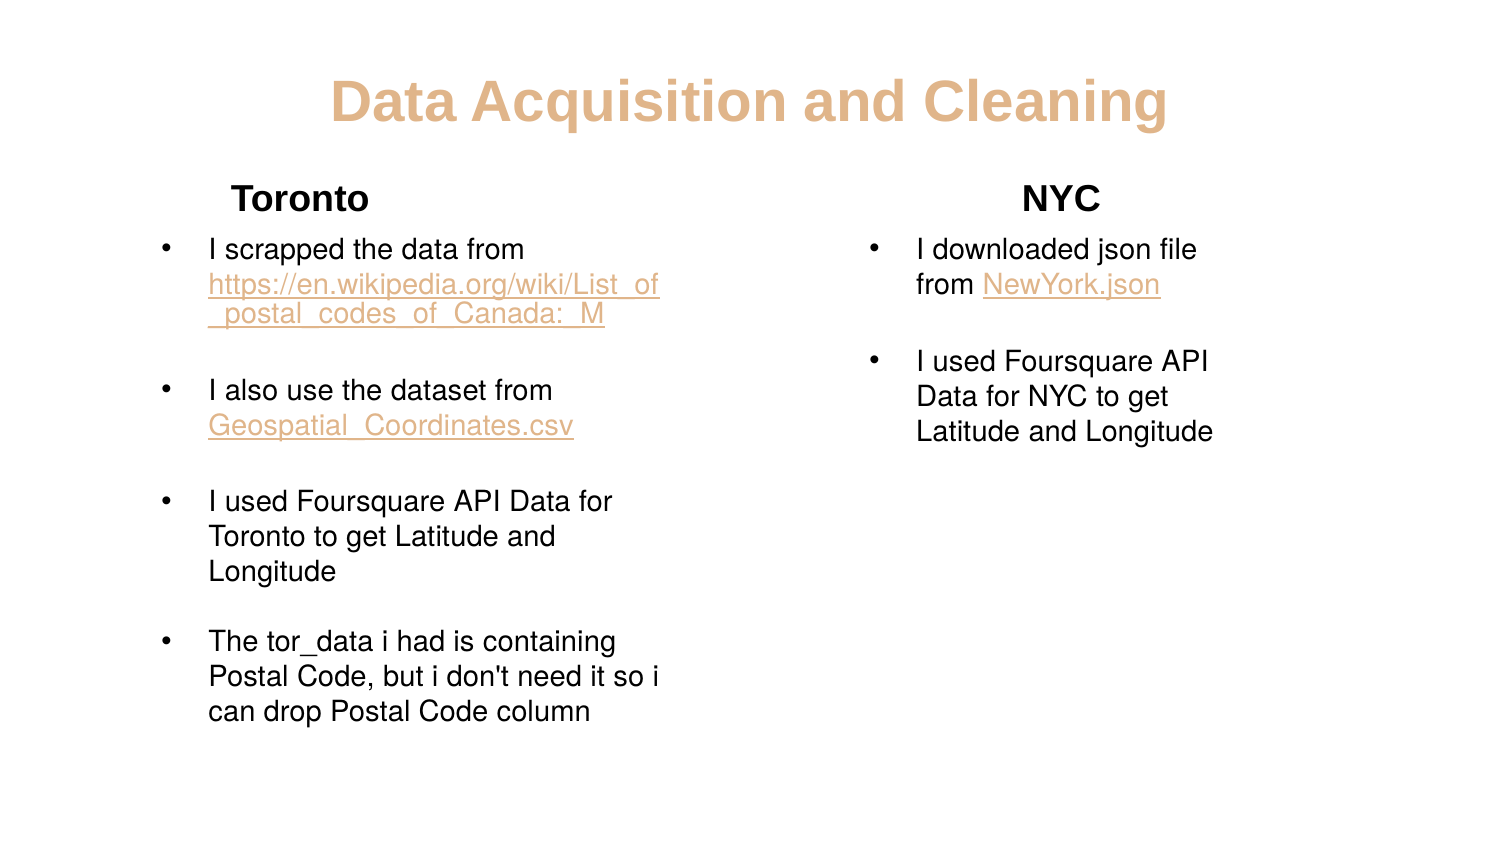

# Data Acquisition and Cleaning
Toronto
I scrapped the data from https://en.wikipedia.org/wiki/List_of_postal_codes_of_Canada:_M

I also use the dataset from Geospatial_Coordinates.csv

I used Foursquare API Data for Toronto to get Latitude and Longitude

The tor_data i had is containing Postal Code, but i don't need it so i can drop Postal Code column
NYC
I downloaded json file from NewYork.json

I used Foursquare API Data for NYC to get Latitude and Longitude